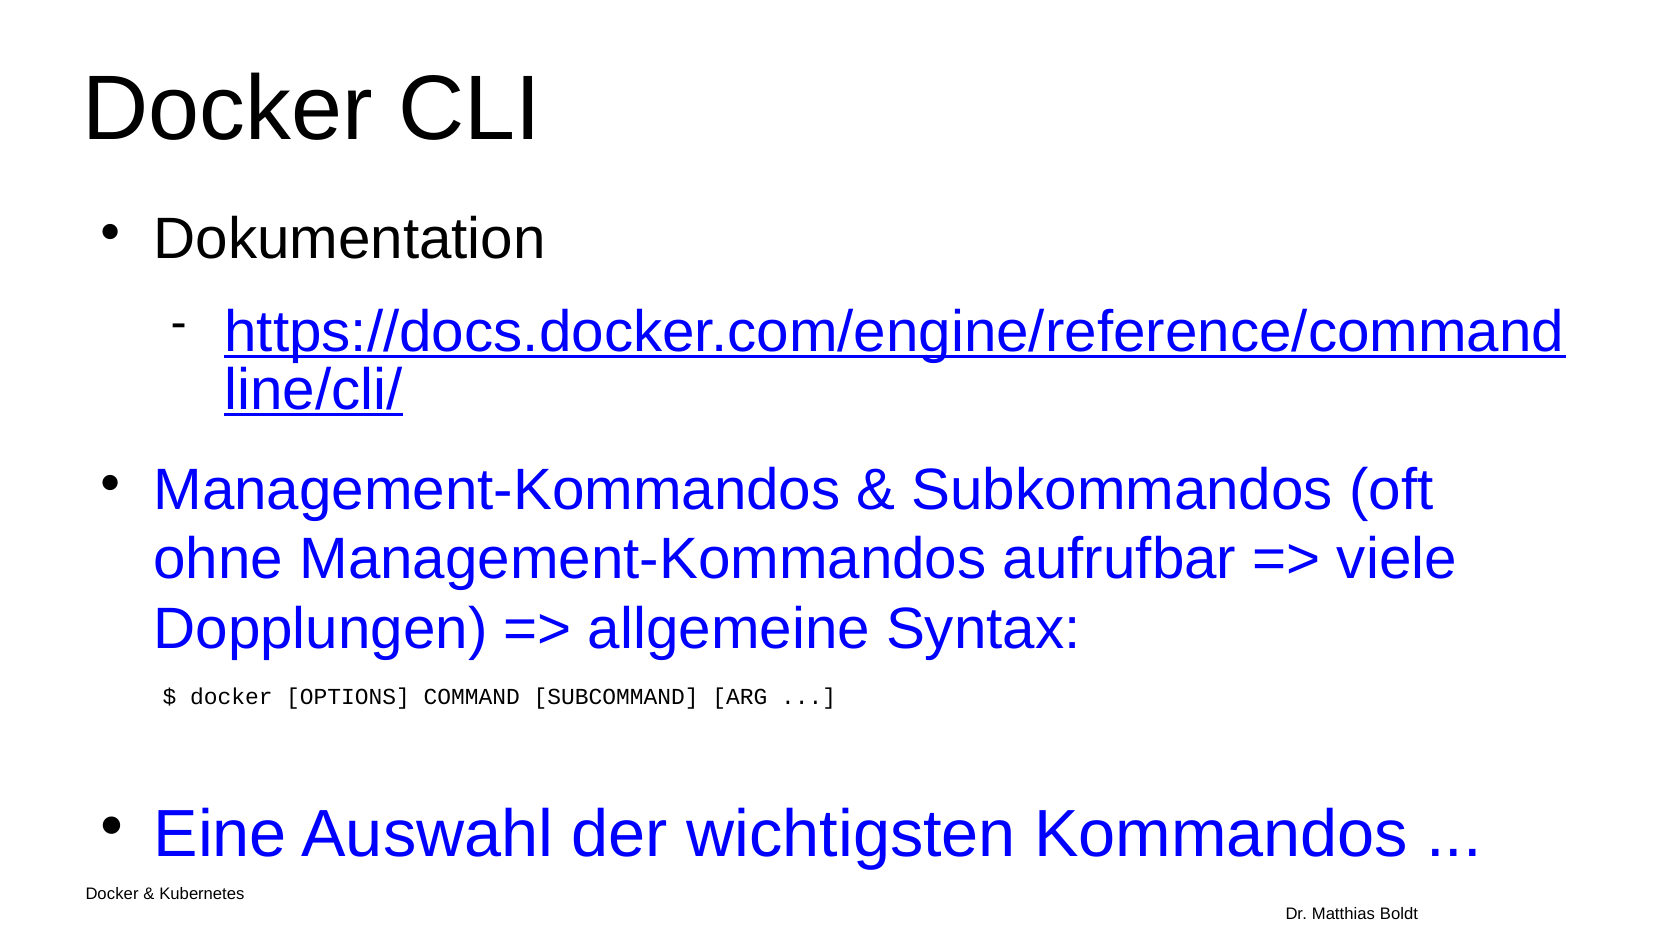

Docker CLI
Dokumentation
https://docs.docker.com/engine/reference/commandline/cli/
Management-Kommandos & Subkommandos (oft ohne Management-Kommandos aufrufbar => viele Dopplungen) => allgemeine Syntax:

Eine Auswahl der wichtigsten Kommandos ...
$ docker [OPTIONS] COMMAND [SUBCOMMAND] [ARG ...]
Docker & Kubernetes																Dr. Matthias Boldt